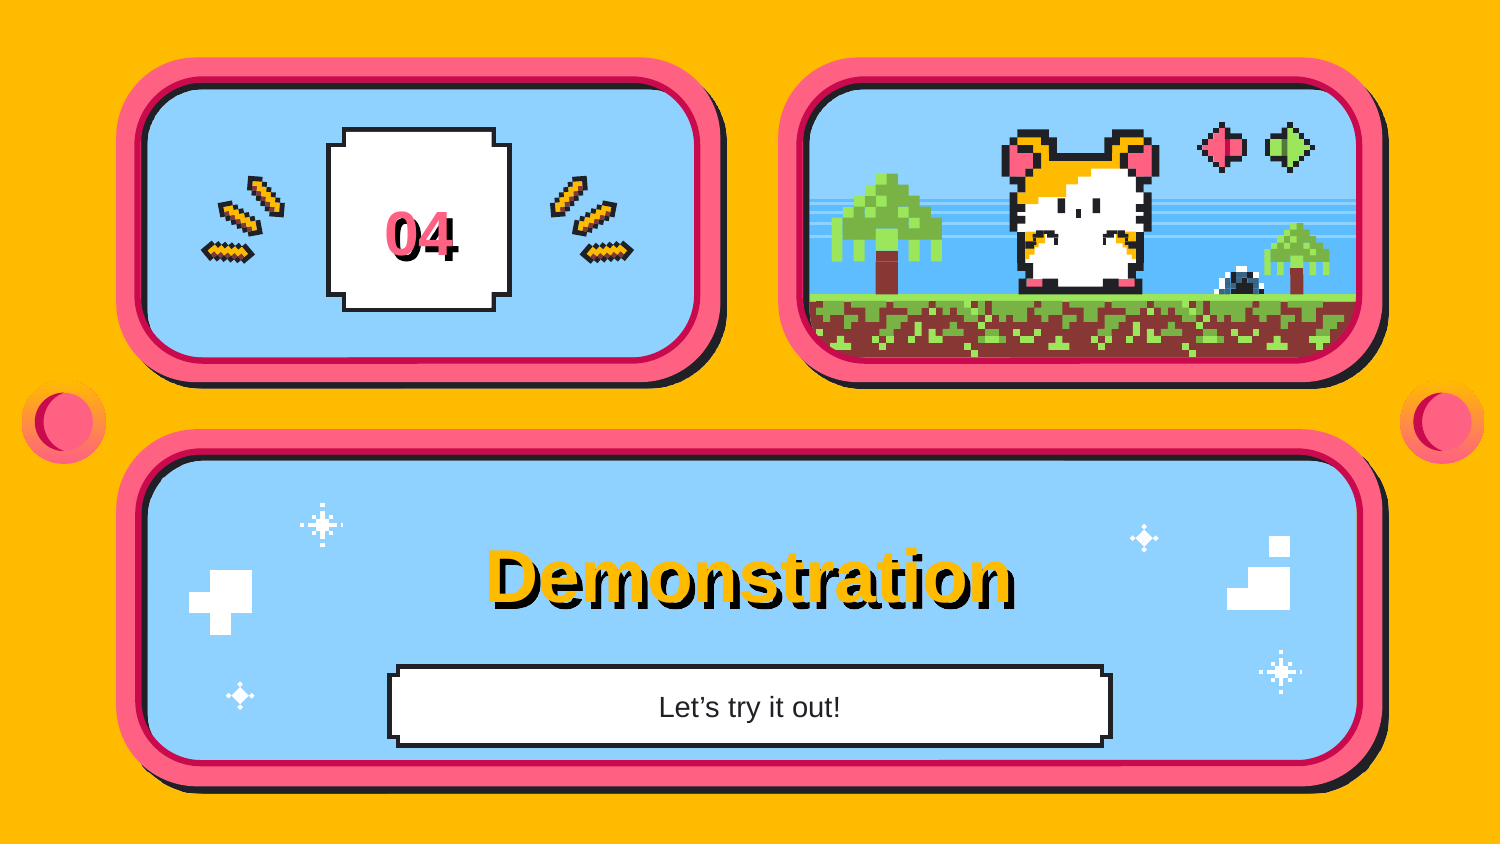

04

# Demonstration

Let’s try it out!